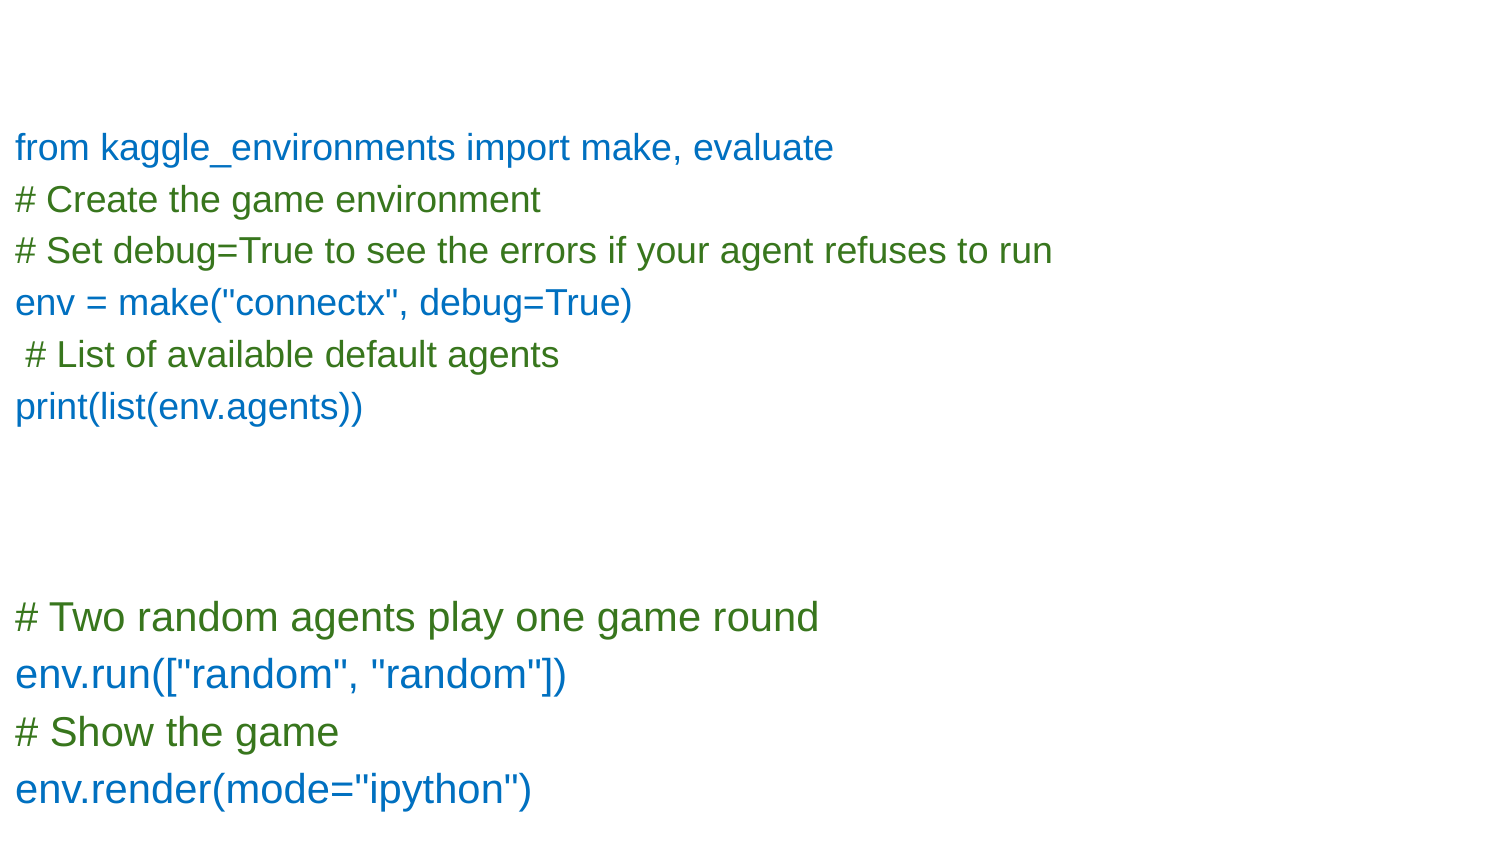

Explaining a bit about the game environment
We are using kaggle_environment to create and load the Connect4 Game environment.
from kaggle_environments import make, evaluate
# Create the game environment
# Set debug=True to see the errors if your agent refuses to run
env = make("connectx", debug=True)
 # List of available default agents
print(list(env.agents))
In the game of Connect Four, a random agent selects its moves uniformly at random from the set of valid moves. In Connect Four, a move is considered valid if there's still space in the column to place a disc
# Two random agents play one game round
env.run(["random", "random"])
# Show the game
env.render(mode="ipython")